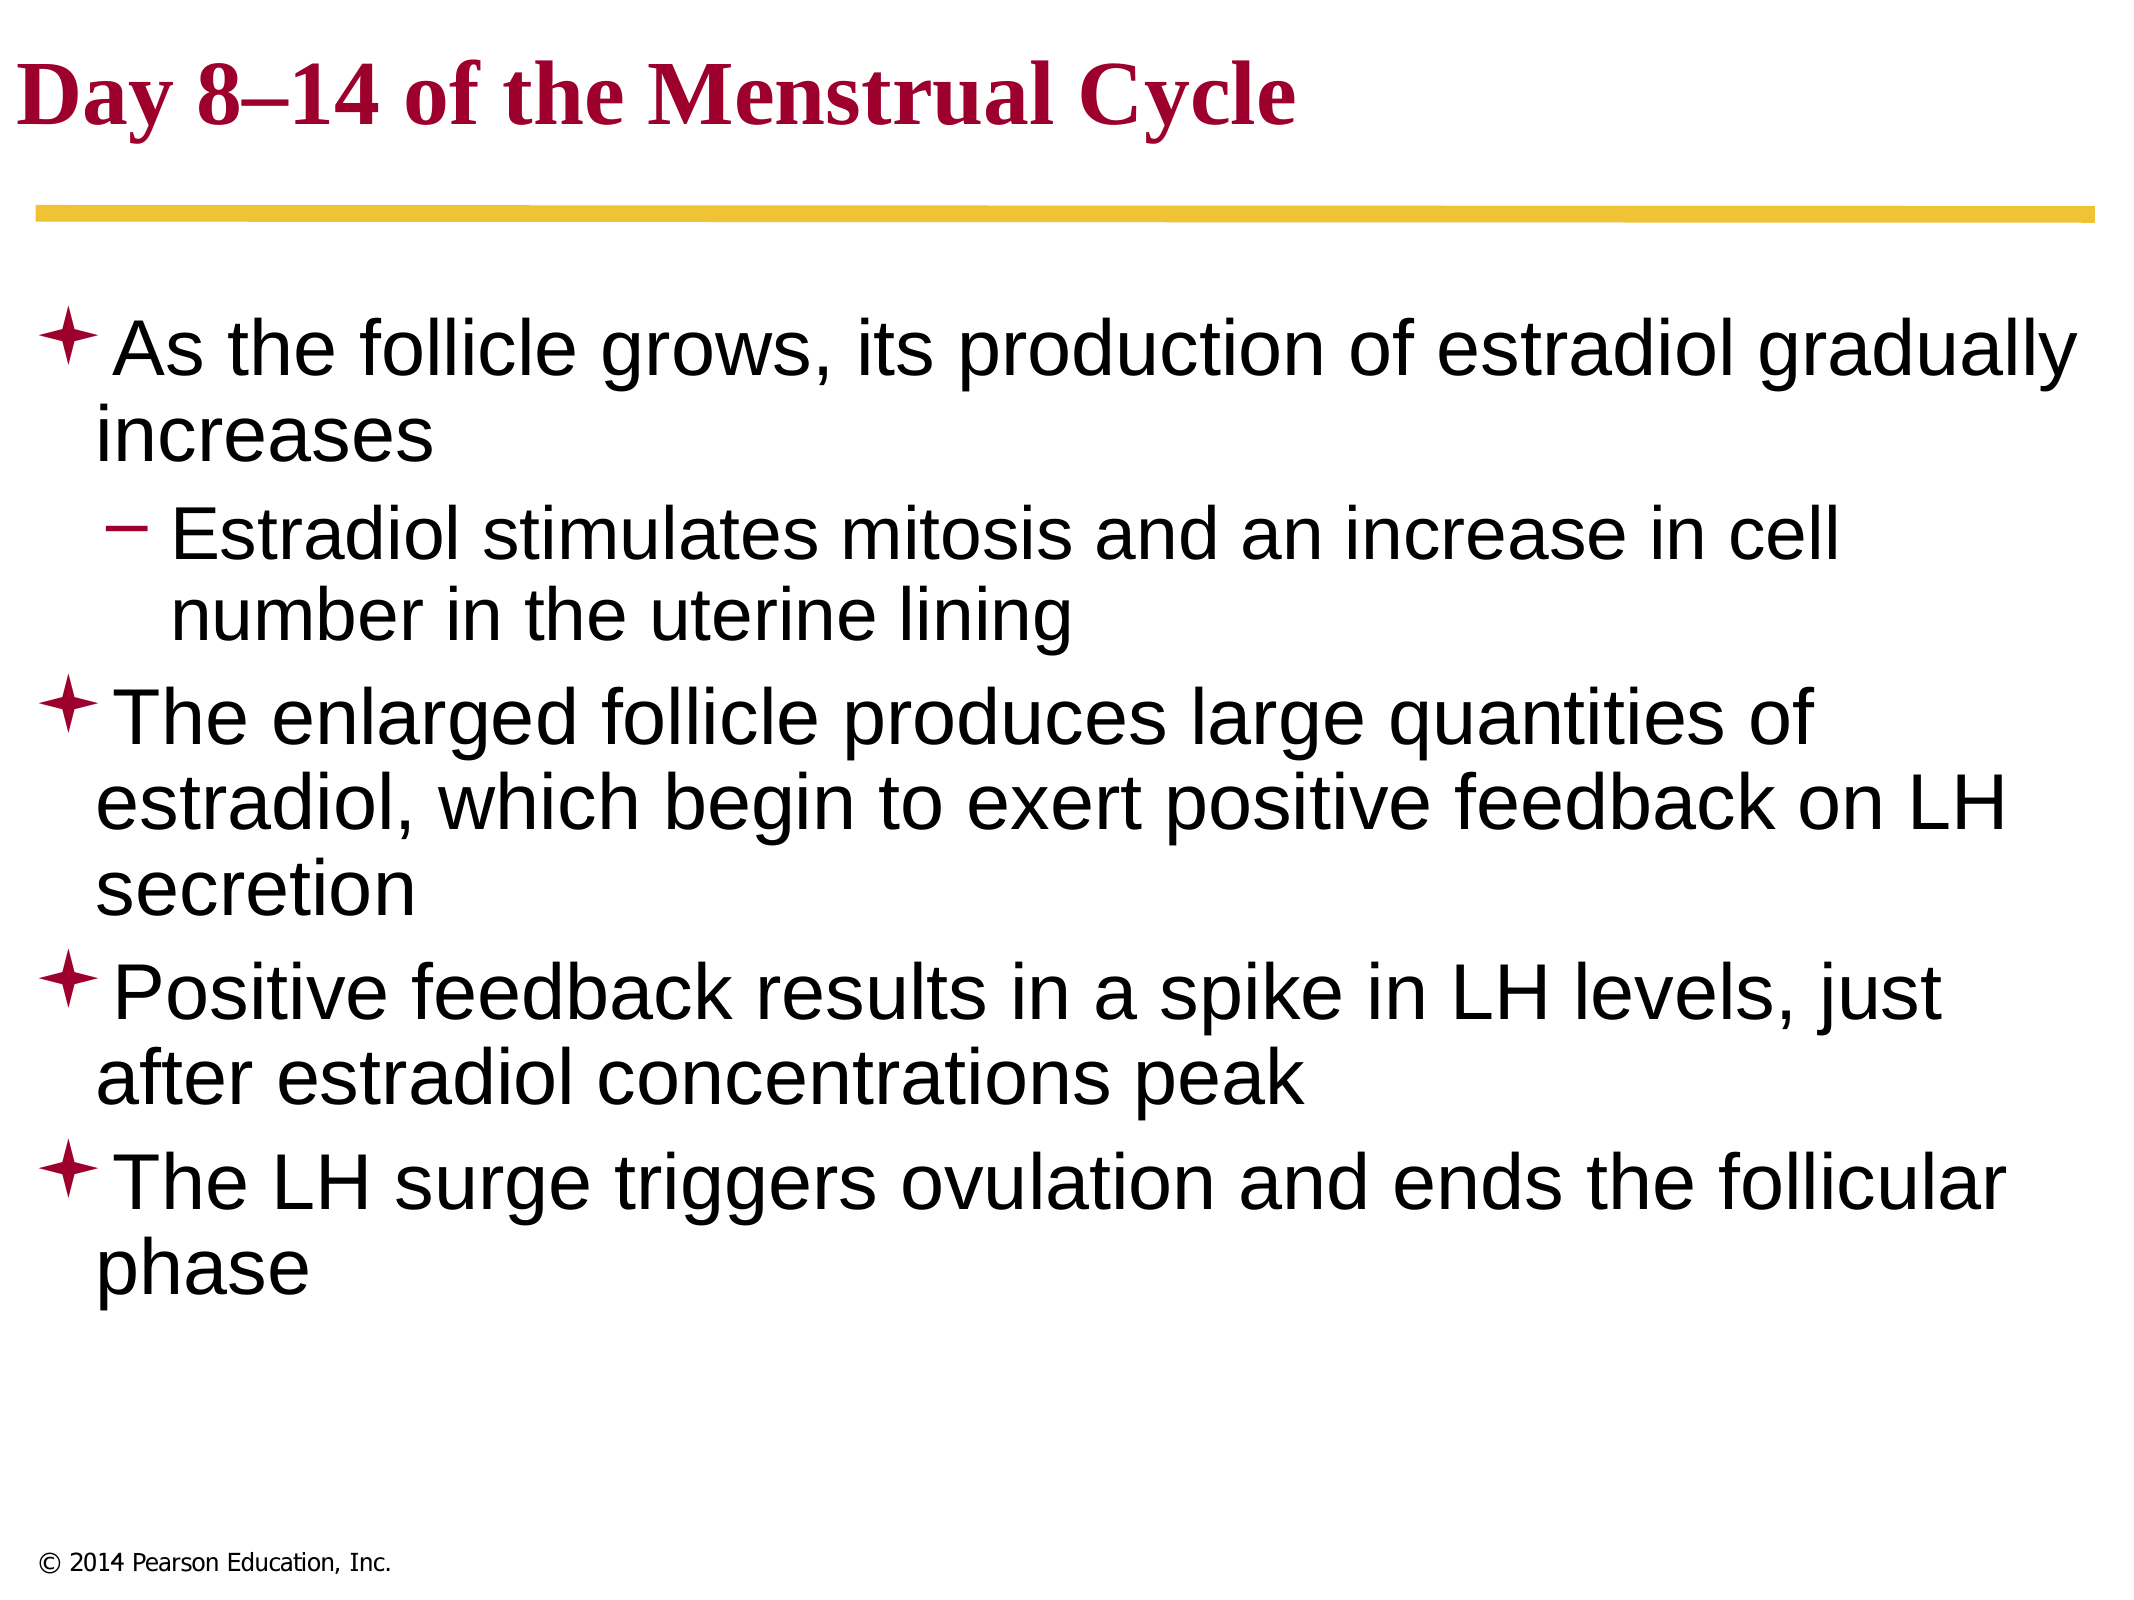

Day 8–14 of the Menstrual Cycle

As the follicle grows, its production of estradiol gradually increases
Estradiol stimulates mitosis and an increase in cell number in the uterine lining
The enlarged follicle produces large quantities of estradiol, which begin to exert positive feedback on LH secretion
Positive feedback results in a spike in LH levels, just after estradiol concentrations peak
The LH surge triggers ovulation and ends the follicular phase